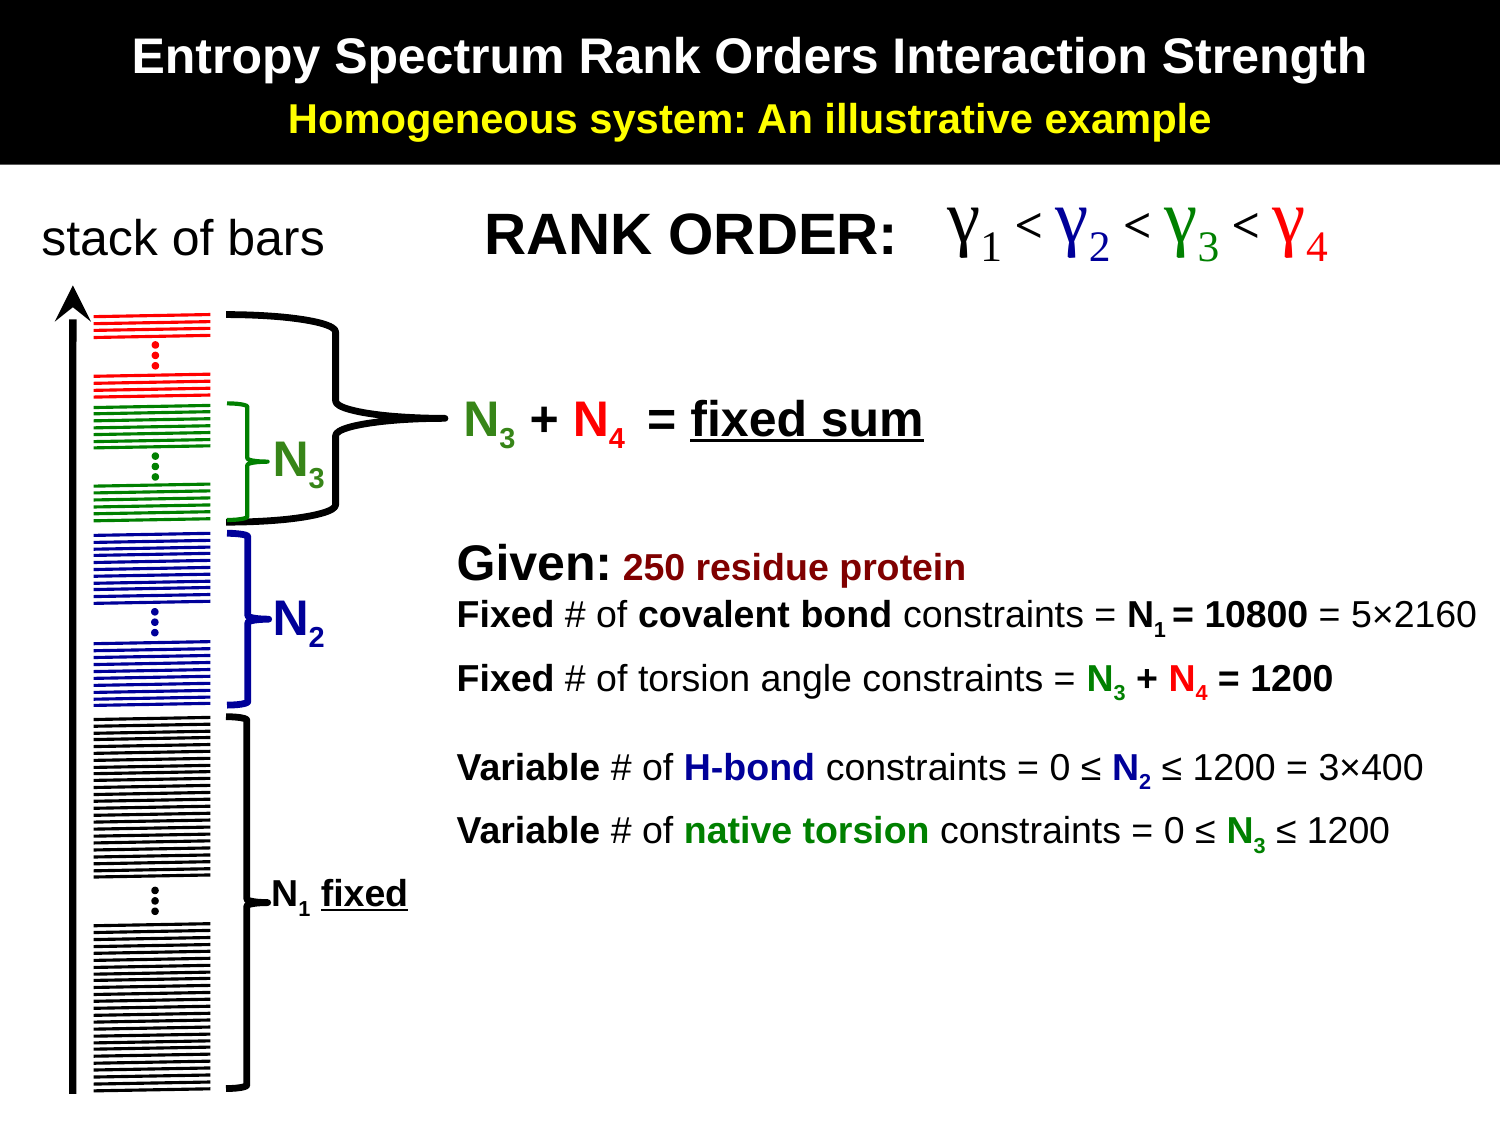

Entropy Spectrum Rank Orders Interaction Strength
Homogeneous system: An illustrative example
    γ1 < γ2 < γ3 < γ4
RANK ORDER:
stack of bars

N3 + N4  = fixed sum

N3

Given: 250 residue protein
Fixed # of covalent bond constraints = N1 = 10800 = 5×2160
Fixed # of torsion angle constraints = N3 + N4 = 1200
Variable # of H-bond constraints = 0 ≤ N2 ≤ 1200 = 3×400
Variable # of native torsion constraints = 0 ≤ N3 ≤ 1200

N2

N1 fixed